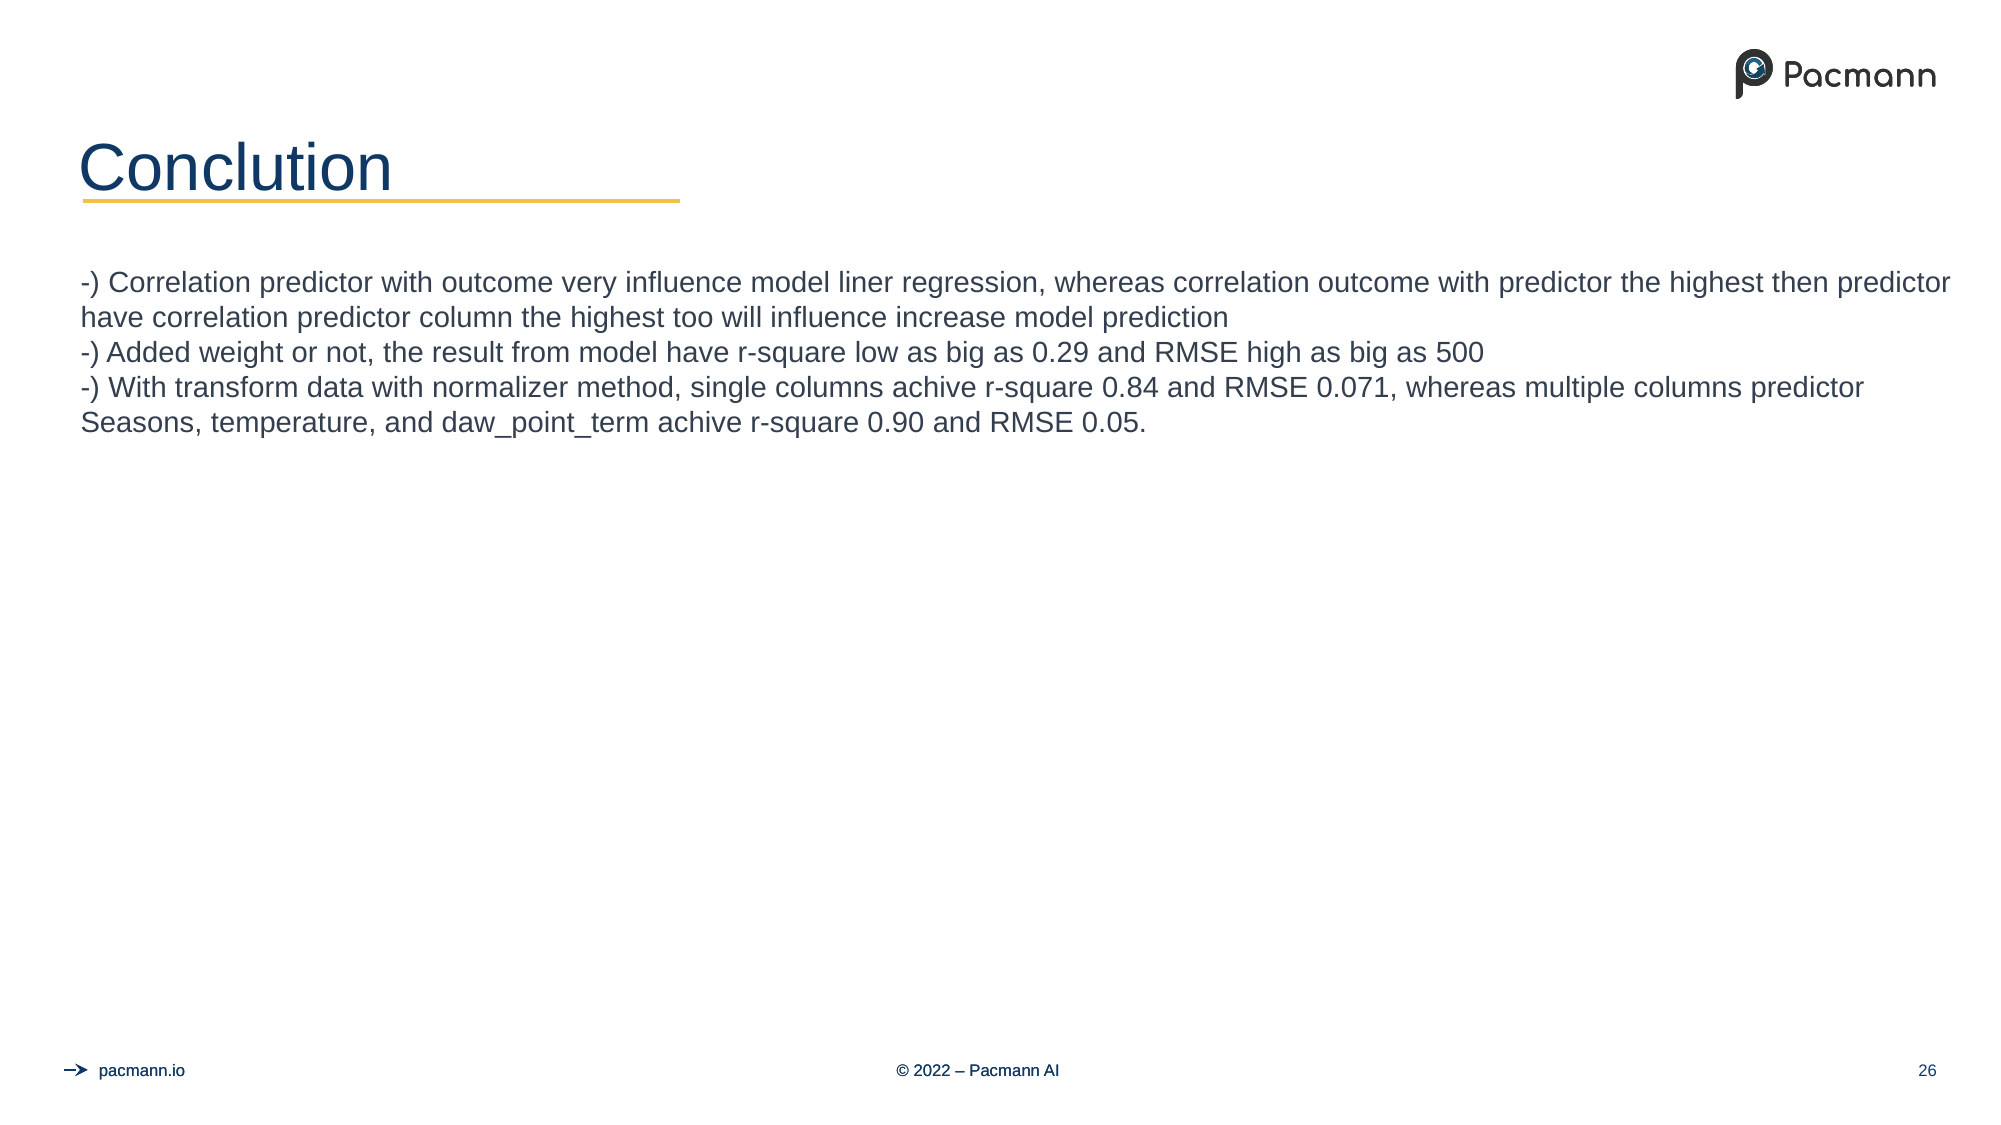

# Conclution
-) Correlation predictor with outcome very influence model liner regression, whereas correlation outcome with predictor the highest then predictor
have correlation predictor column the highest too will influence increase model prediction
-) Added weight or not, the result from model have r-square low as big as 0.29 and RMSE high as big as 500
-) With transform data with normalizer method, single columns achive r-square 0.84 and RMSE 0.071, whereas multiple columns predictor Seasons, temperature, and daw_point_term achive r-square 0.90 and RMSE 0.05.